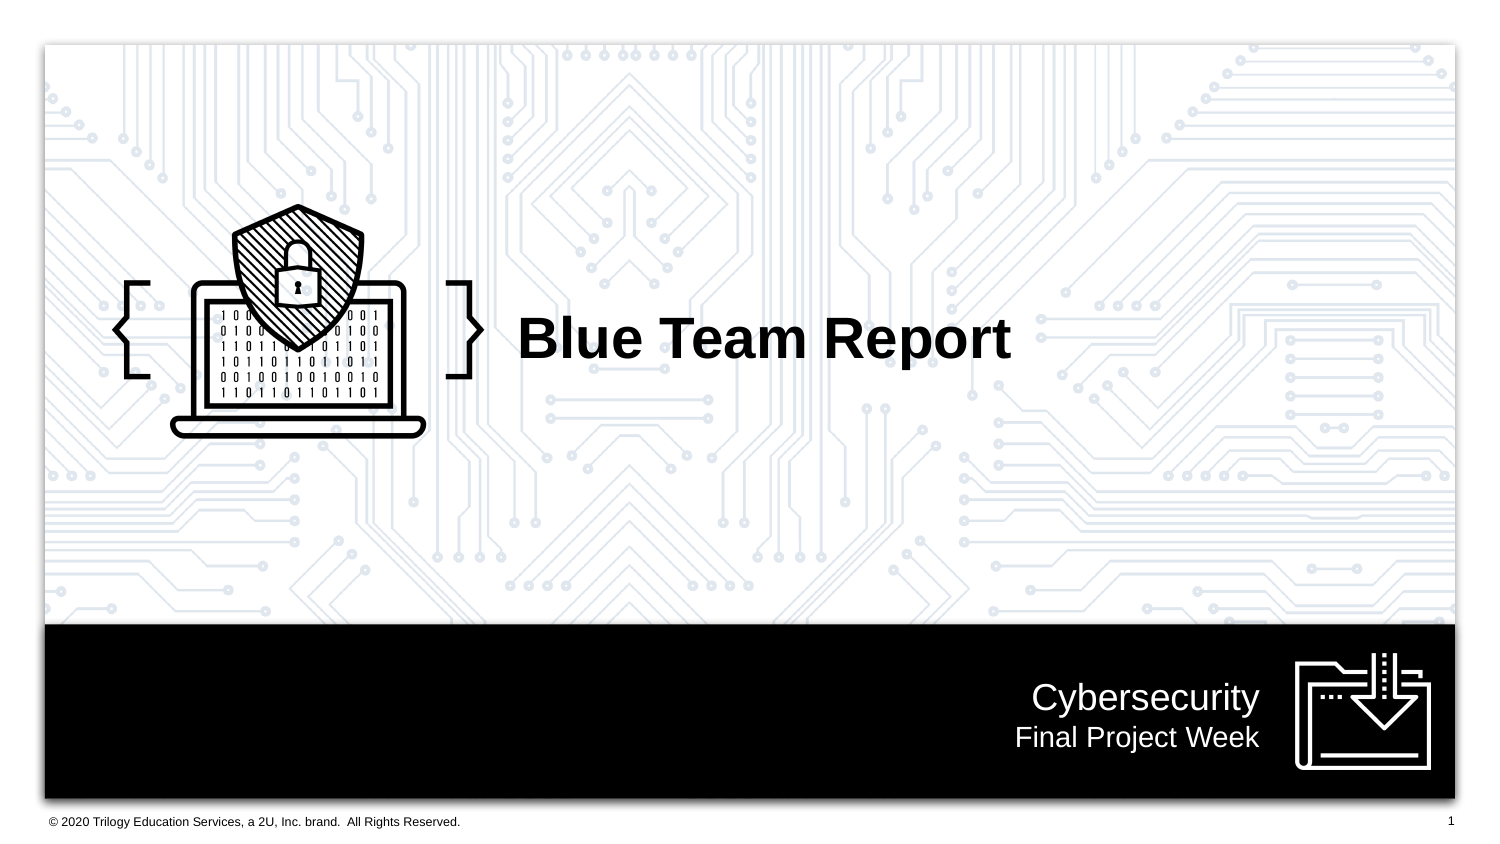

Blue Team Report
# Final Project Week
1